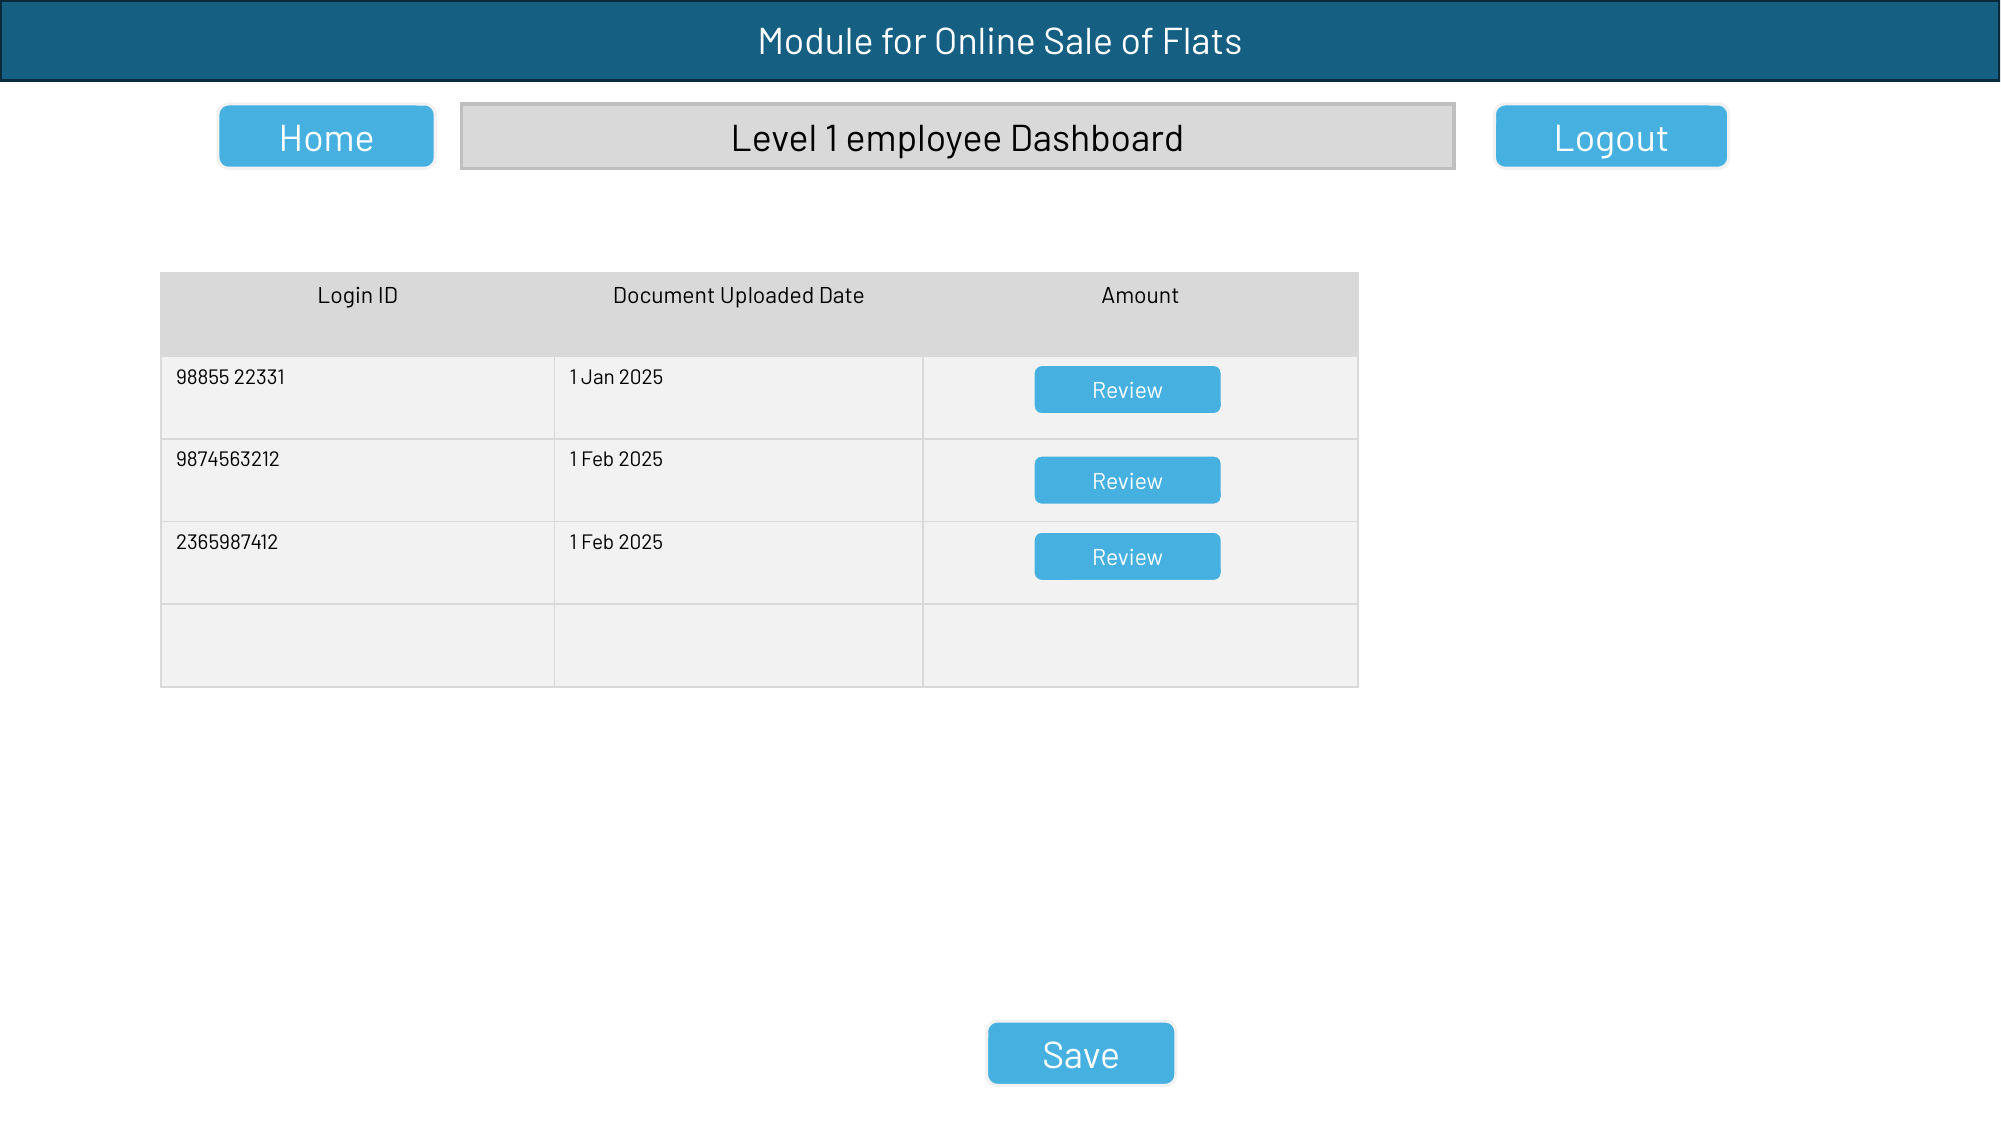

Home
Level 1 employee Dashboard
Logout
| Login ID | Document Uploaded Date | Amount |
| --- | --- | --- |
| 98855 22331 | 1 Jan 2025 |  |
| 9874563212 | 1 Feb 2025 |  |
| 2365987412 | 1 Feb 2025 |  |
|  |  |  |
Review
Review
Review
Save